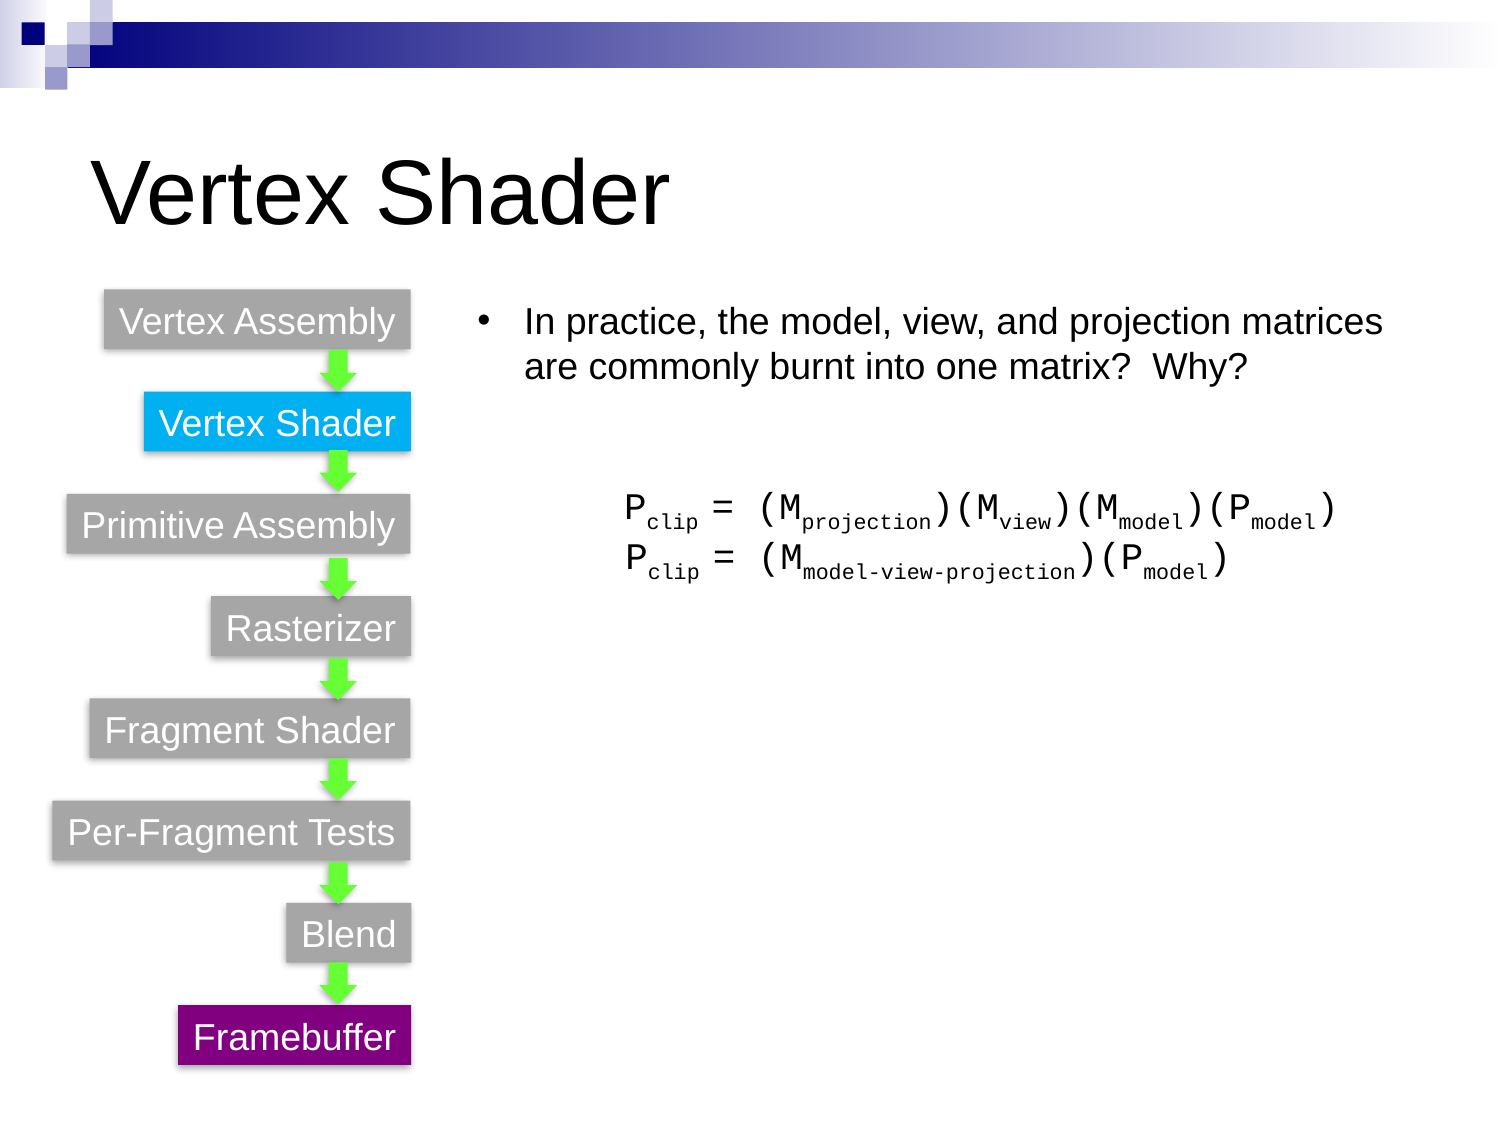

# Vertex Shader
Vertex Assembly
In practice, the model, view, and projection matrices are commonly burnt into one matrix?  Why?

Vertex Shader

Pclip = (Mprojection)(Mview)(Mmodel)(Pmodel)
Primitive Assembly
Pclip = (Mmodel-view-projection)(Pmodel)

Rasterizer

Fragment Shader

Per-Fragment Tests

Blend

Framebuffer